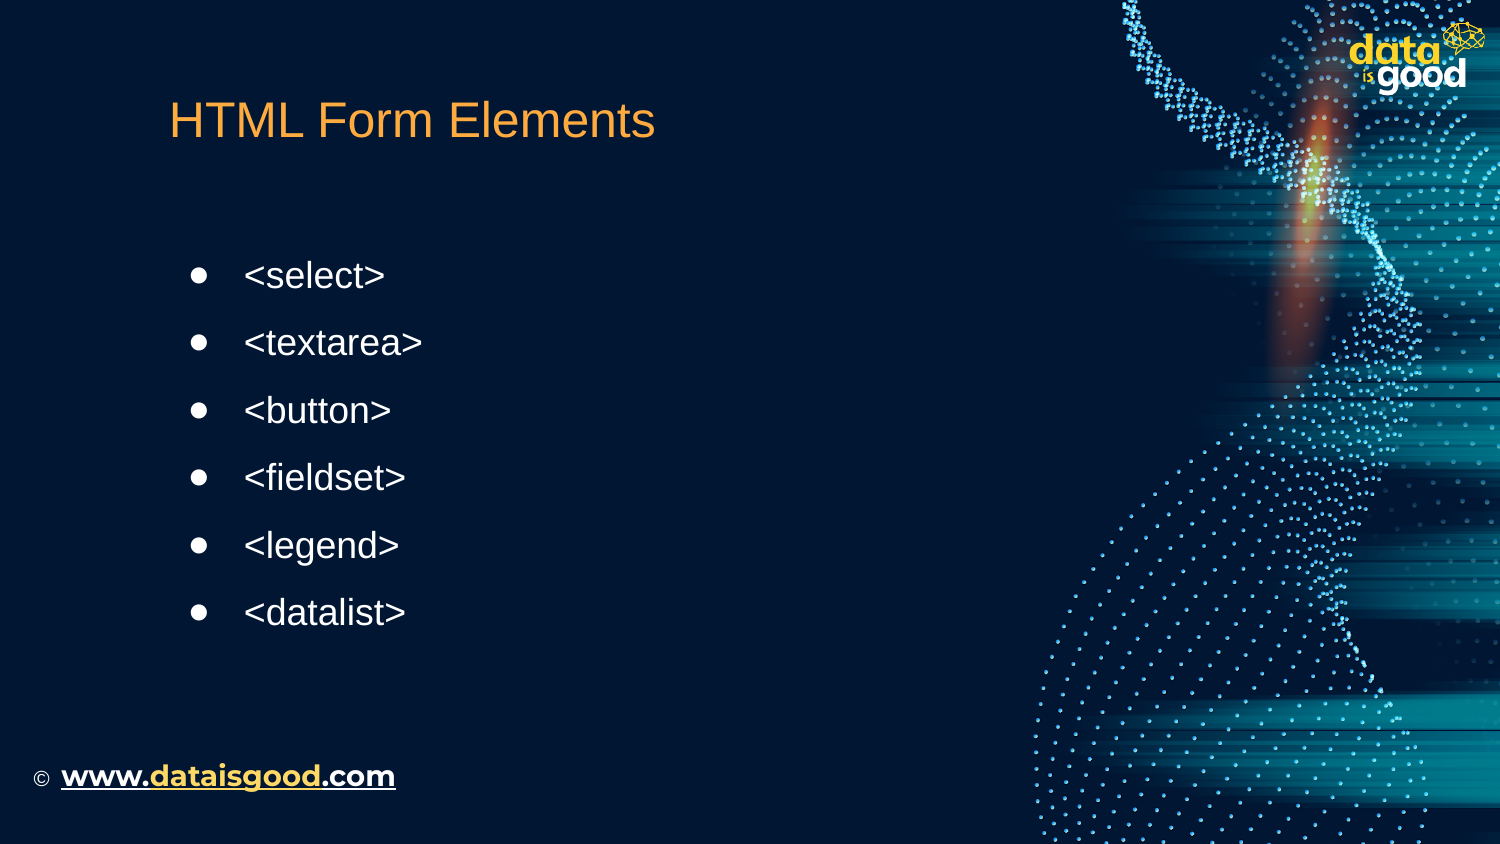

# HTML Form Elements
<select>
<textarea>
<button>
<fieldset>
<legend>
<datalist>